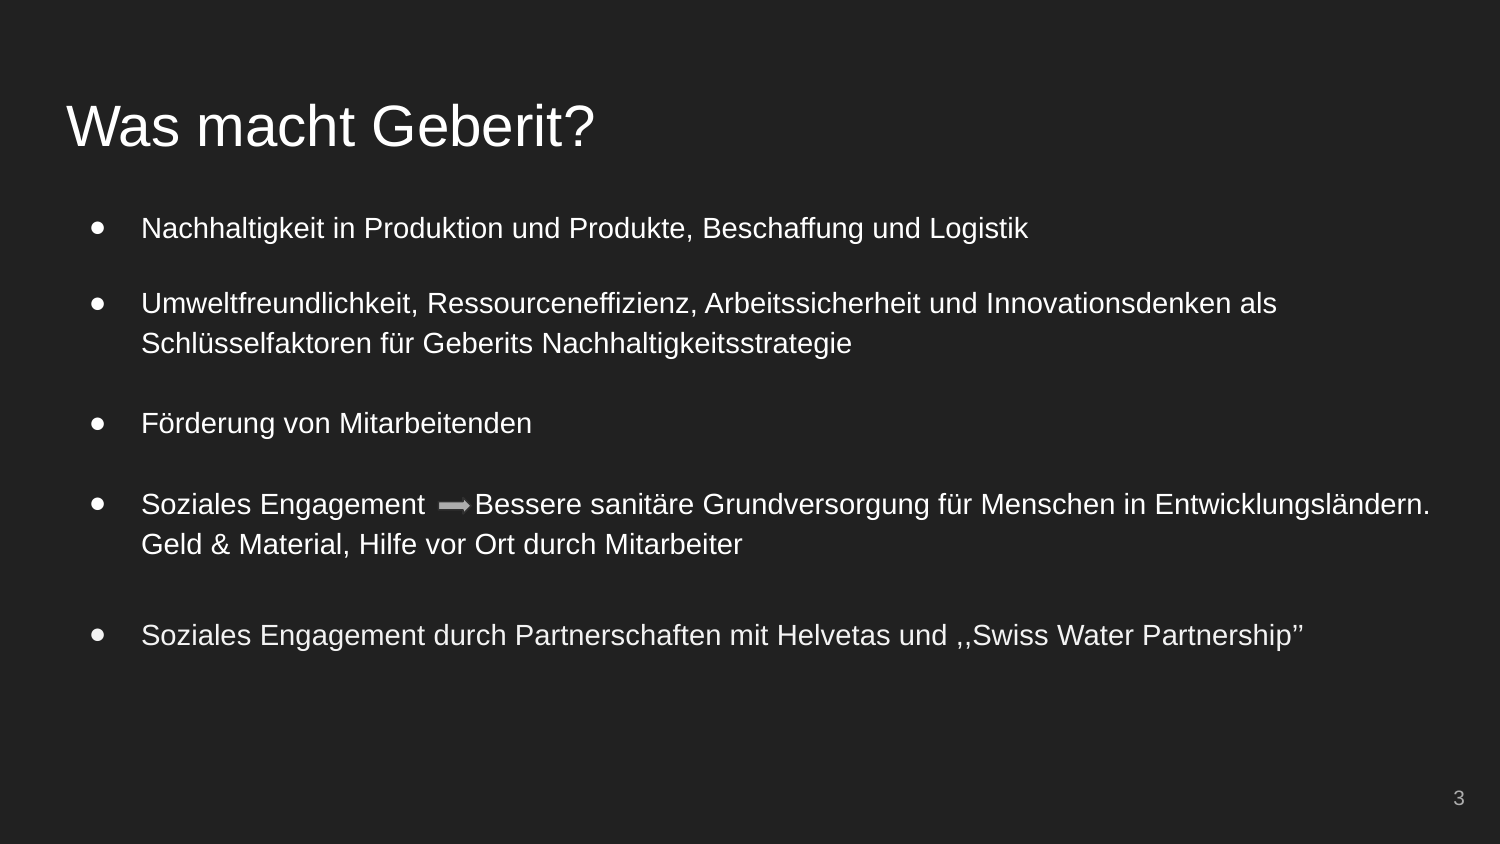

# Was macht Geberit?
Nachhaltigkeit in Produktion und Produkte, Beschaffung und Logistik
Umweltfreundlichkeit, Ressourceneffizienz, Arbeitssicherheit und Innovationsdenken als Schlüsselfaktoren für Geberits Nachhaltigkeitsstrategie
Förderung von Mitarbeitenden
Soziales Engagement      Bessere sanitäre Grundversorgung für Menschen in Entwicklungsländern. Geld & Material, Hilfe vor Ort durch Mitarbeiter
Soziales Engagement durch Partnerschaften mit Helvetas und ,,Swiss Water Partnership’’

3